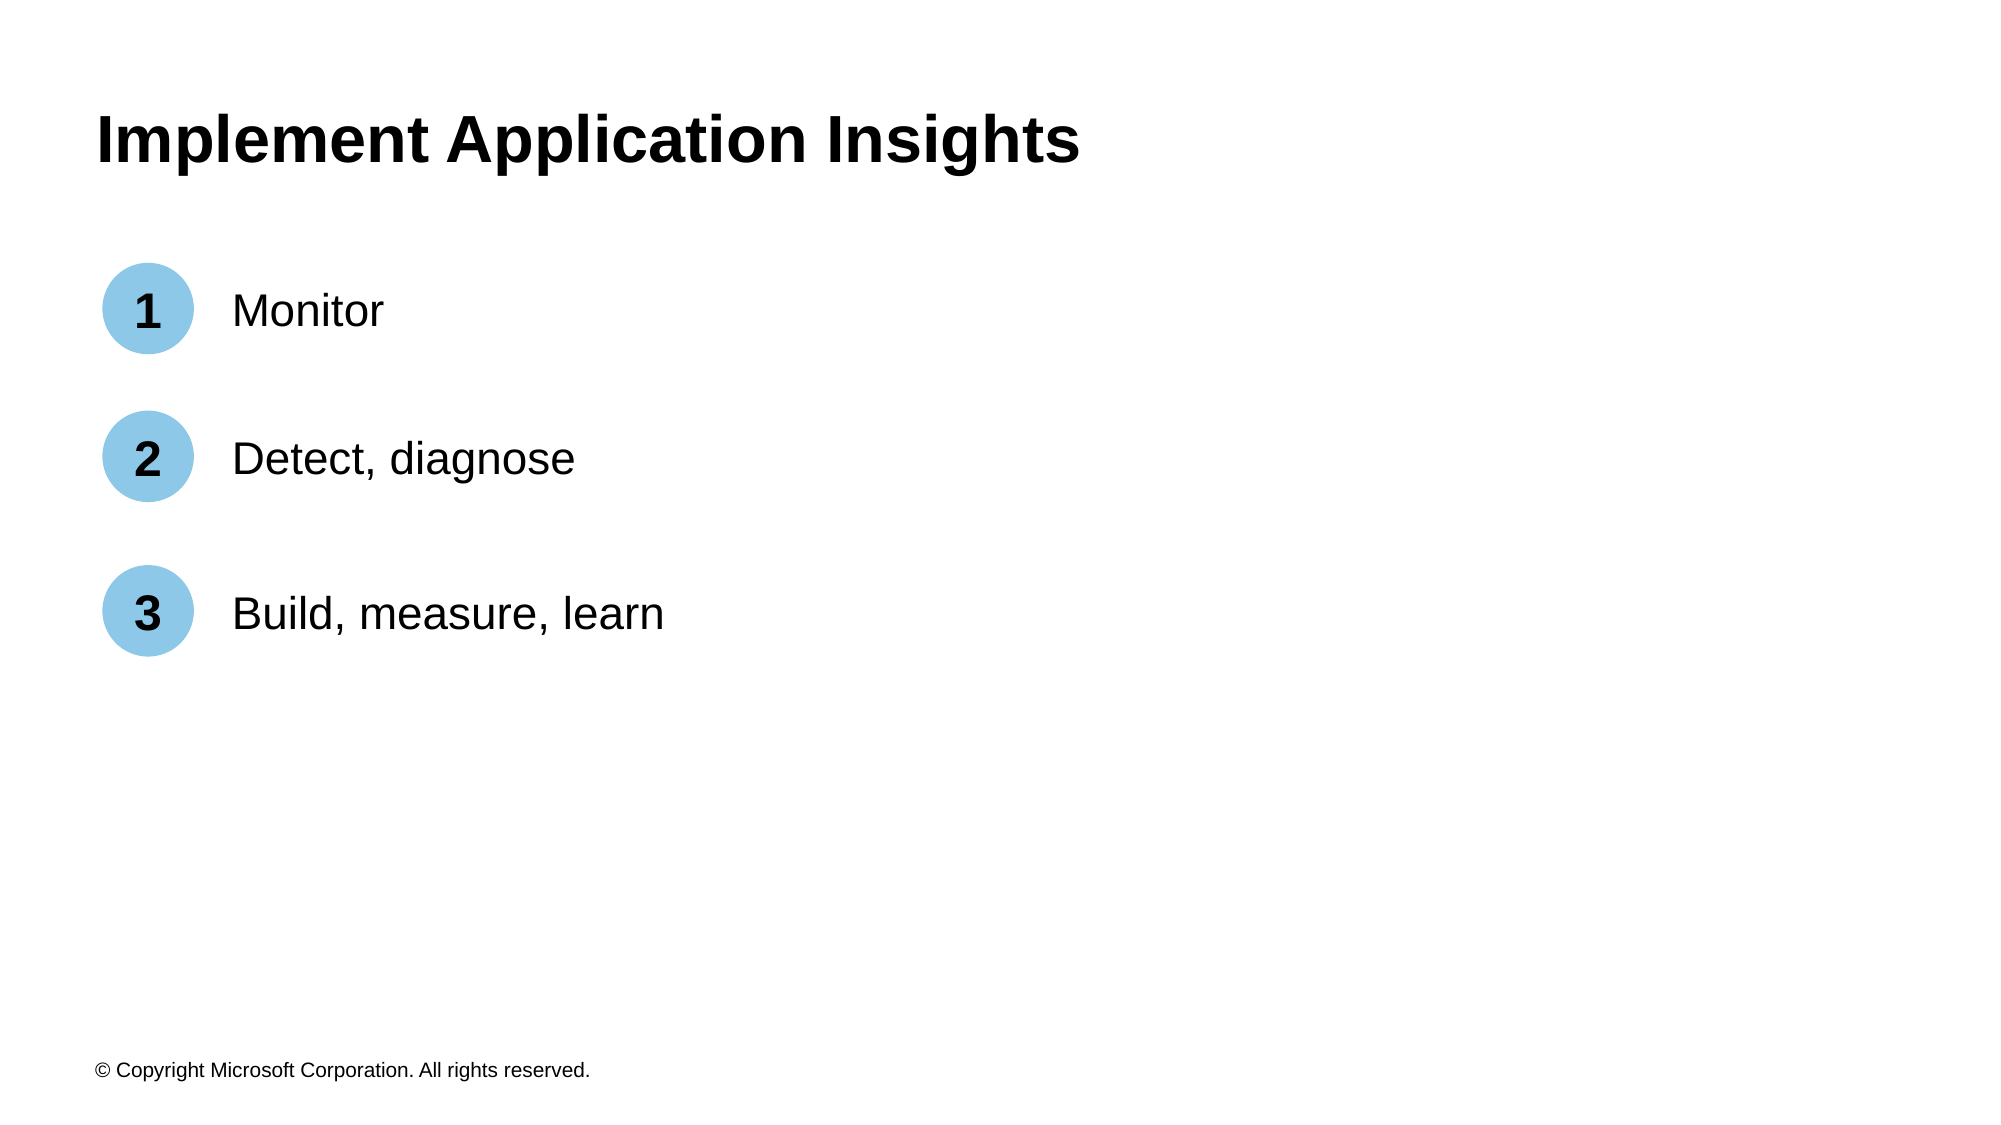

# Implement Application Insights
1
Monitor
2
Detect, diagnose
3
Build, measure, learn